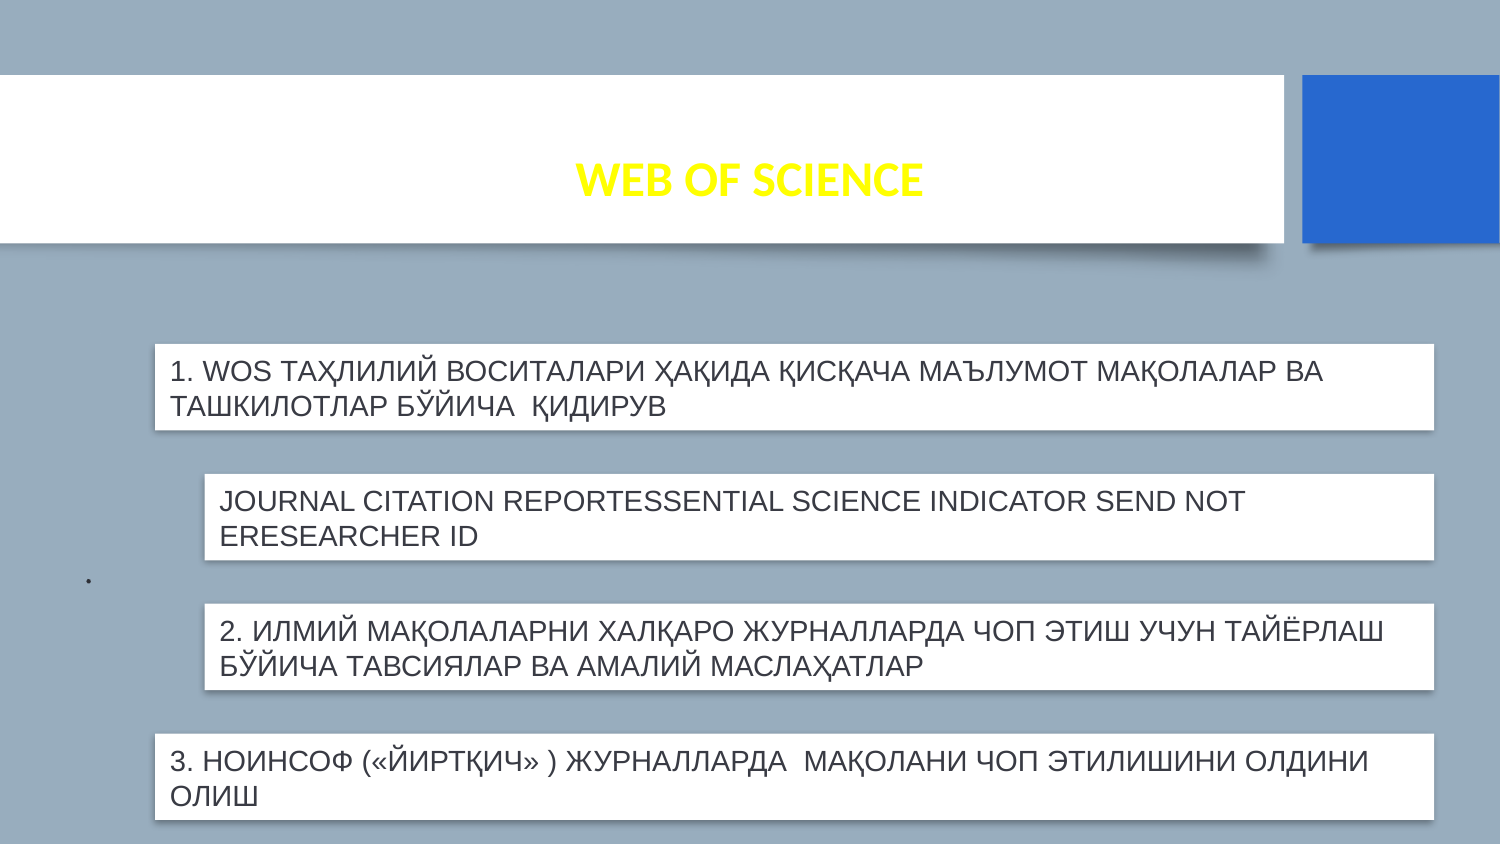

# WEB OF SCIENCE
1. WOS ТАҲЛИЛИЙ ВОСИТАЛАРИ ҲАҚИДА ҚИСҚАЧА МАЪЛУМОТ МАҚОЛАЛАР ВА ТАШКИЛОТЛАР БЎЙИЧА  ҚИДИРУВ
2. ИЛМИЙ МАҚОЛАЛАРНИ ХАЛҚАРО ЖУРНАЛЛАРДА ЧОП ЭТИШ УЧУН ТАЙЁРЛАШ БЎЙИЧА ТАВСИЯЛАР ВА АМАЛИЙ МАСЛАҲАТЛАР
3. НОИНСОФ («ЙИРТҚИЧ» ) ЖУРНАЛЛАРДА  МАҚОЛАНИ ЧОП ЭТИЛИШИНИ ОЛДИНИ ОЛИШ
JOURNAL CITATION REPORTESSENTIAL SCIENCE INDICATOR SEND NOT ERESEARCHER ID